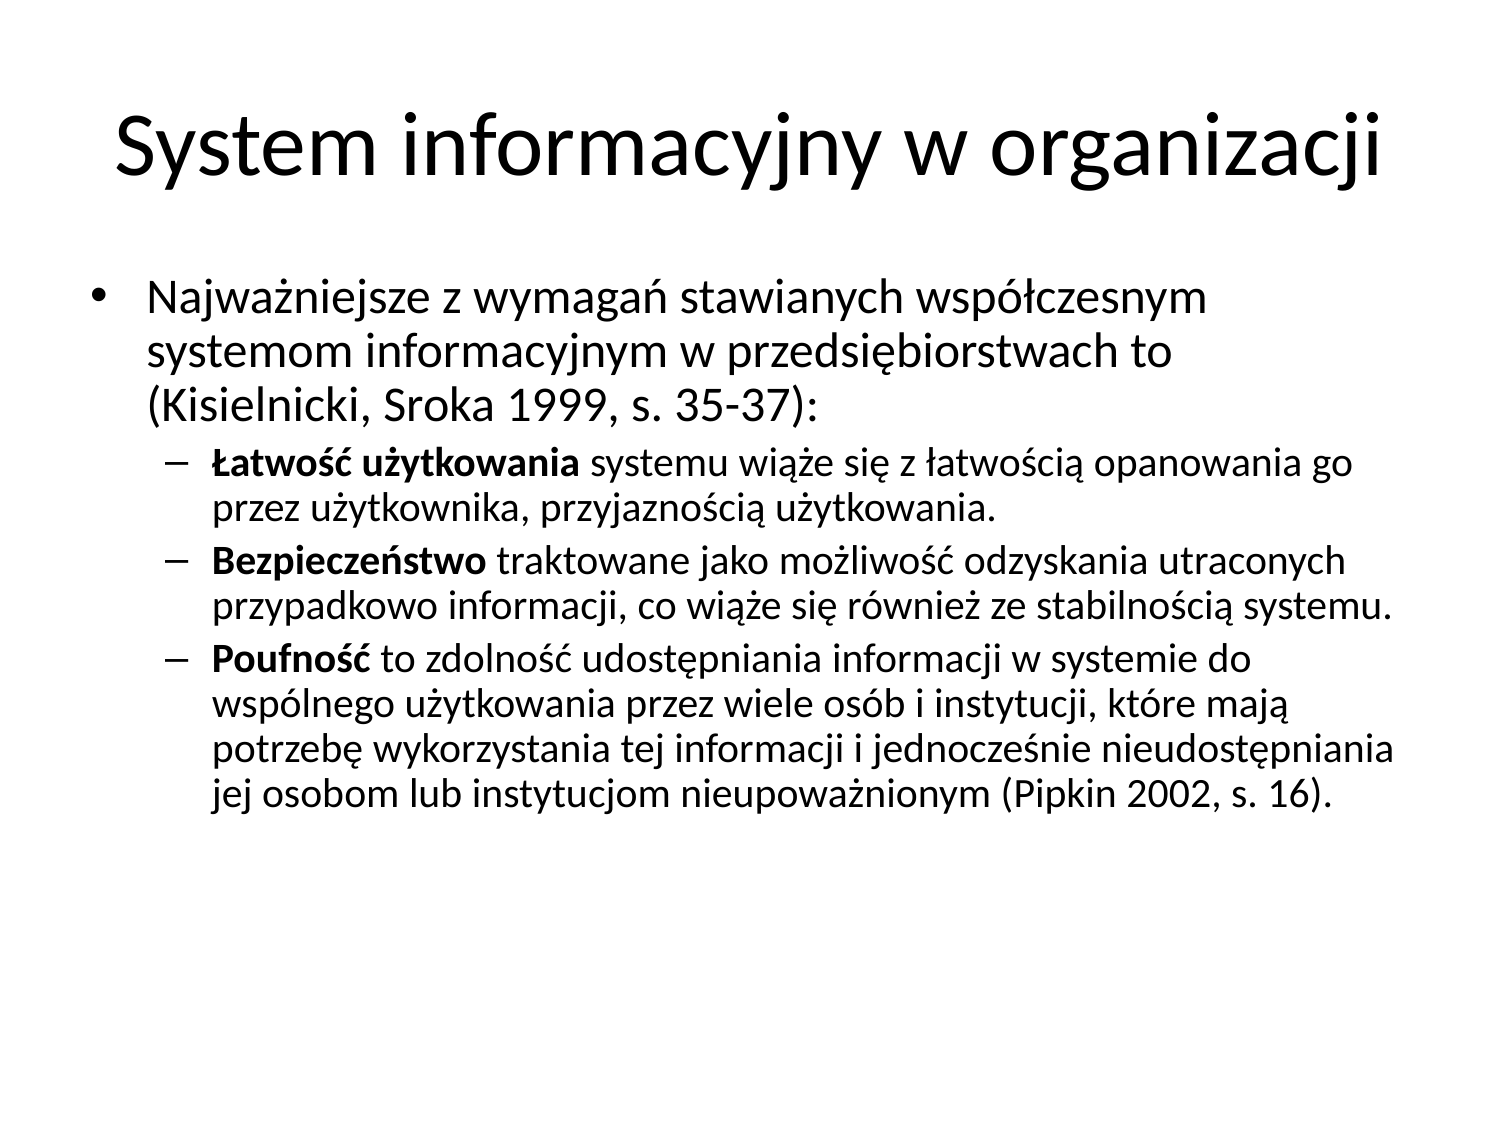

# System informacyjny w organizacji
Najważniejsze z wymagań stawianych współczesnym systemom informacyjnym w przedsiębiorstwach to (Kisielnicki, Sroka 1999, s. 35-37):
Łatwość użytkowania systemu wiąże się z łatwością opanowania go przez użytkownika, przyjaznością użytkowania.
Bezpieczeństwo traktowane jako możliwość odzyskania utraconych przypadkowo informacji, co wiąże się również ze stabilnością systemu.
Poufność to zdolność udostępniania informacji w systemie do wspólnego użytkowania przez wiele osób i instytucji, które mają potrzebę wykorzystania tej informacji i jednocześnie nieudostępniania jej osobom lub instytucjom nieupoważnionym (Pipkin 2002, s. 16).